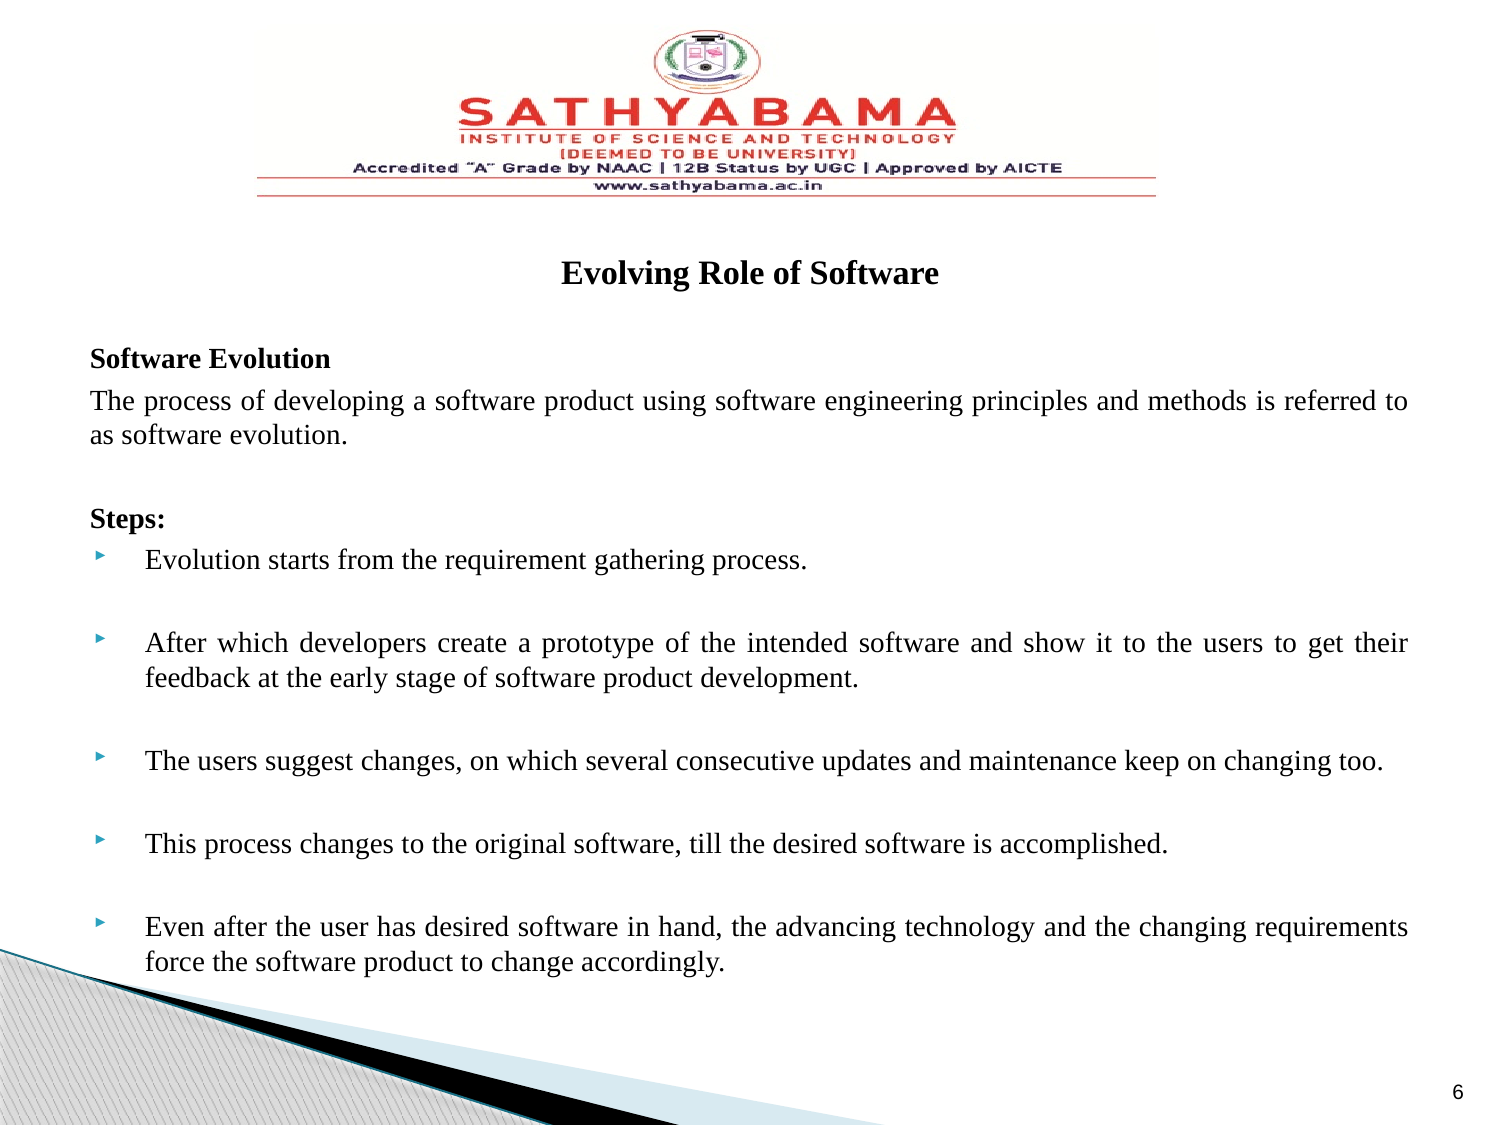

Evolving Role of Software

Software Evolution
The process of developing a software product using software engineering principles and methods is referred to as software evolution.

Steps:
Evolution starts from the requirement gathering process.

After which developers create a prototype of the intended software and show it to the users to get their feedback at the early stage of software product development.

The users suggest changes, on which several consecutive updates and maintenance keep on changing too.

This process changes to the original software, till the desired software is accomplished.

Even after the user has desired software in hand, the advancing technology and the changing requirements force the software product to change accordingly.

6